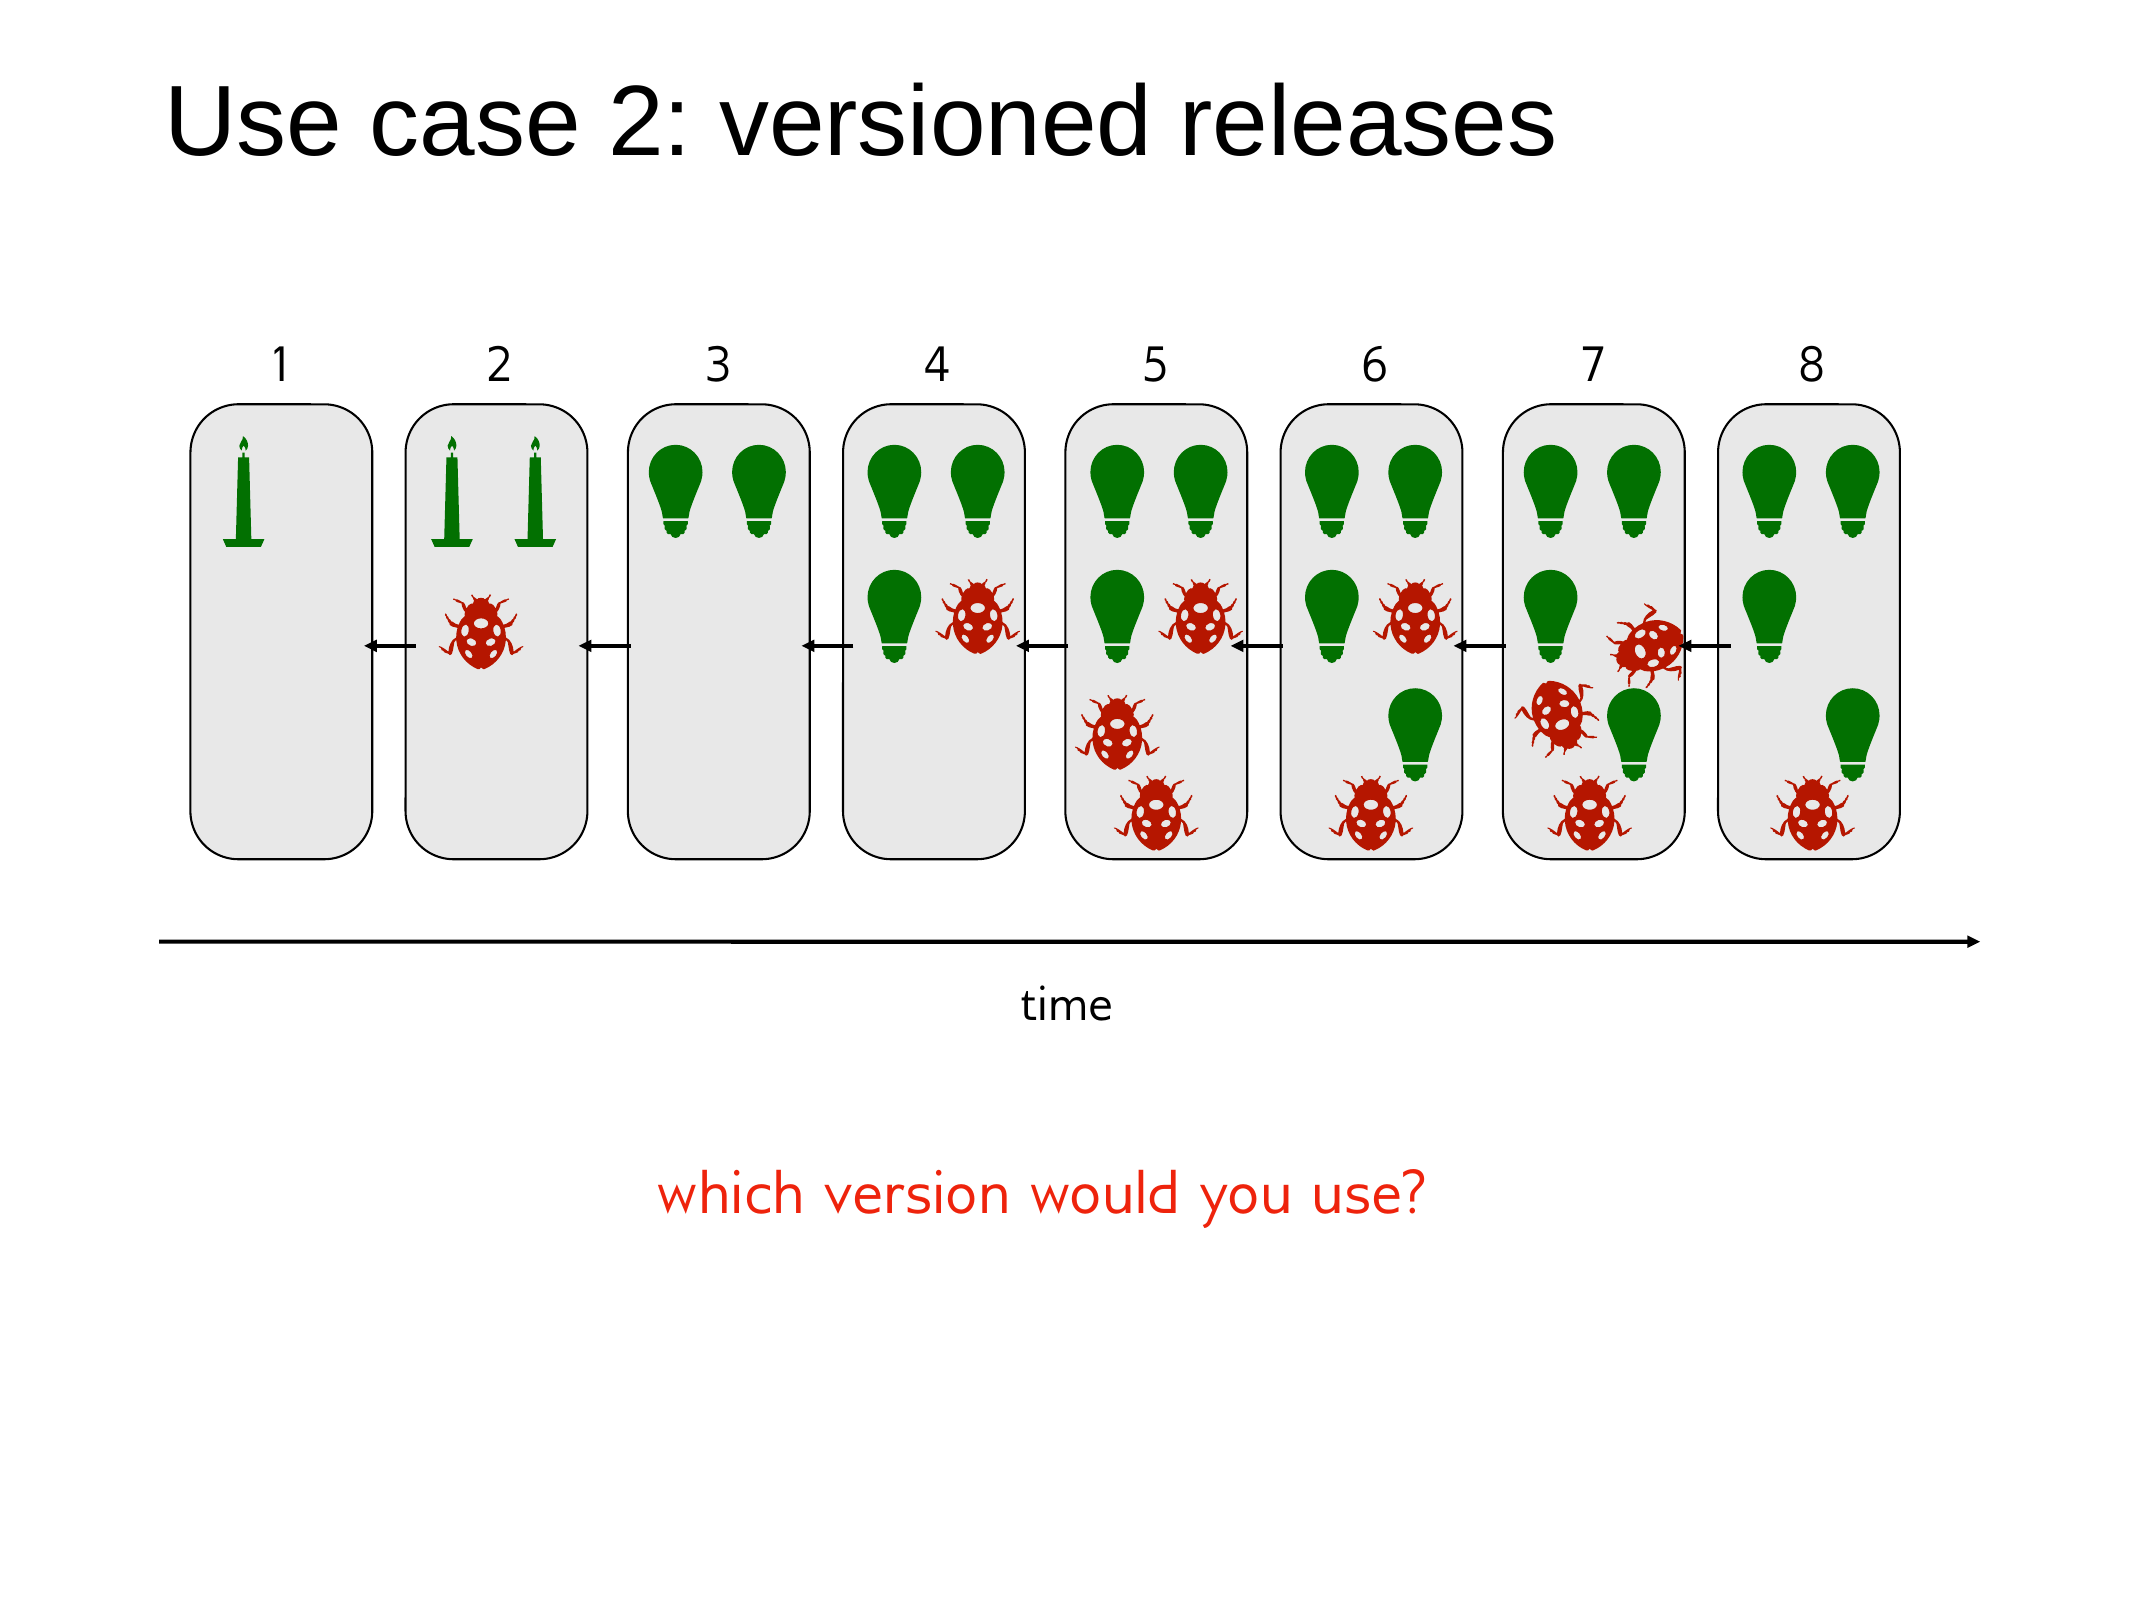

# Use case 2: versioned releases
1
2
3
4
5
6
7
8

time
which version would you use?